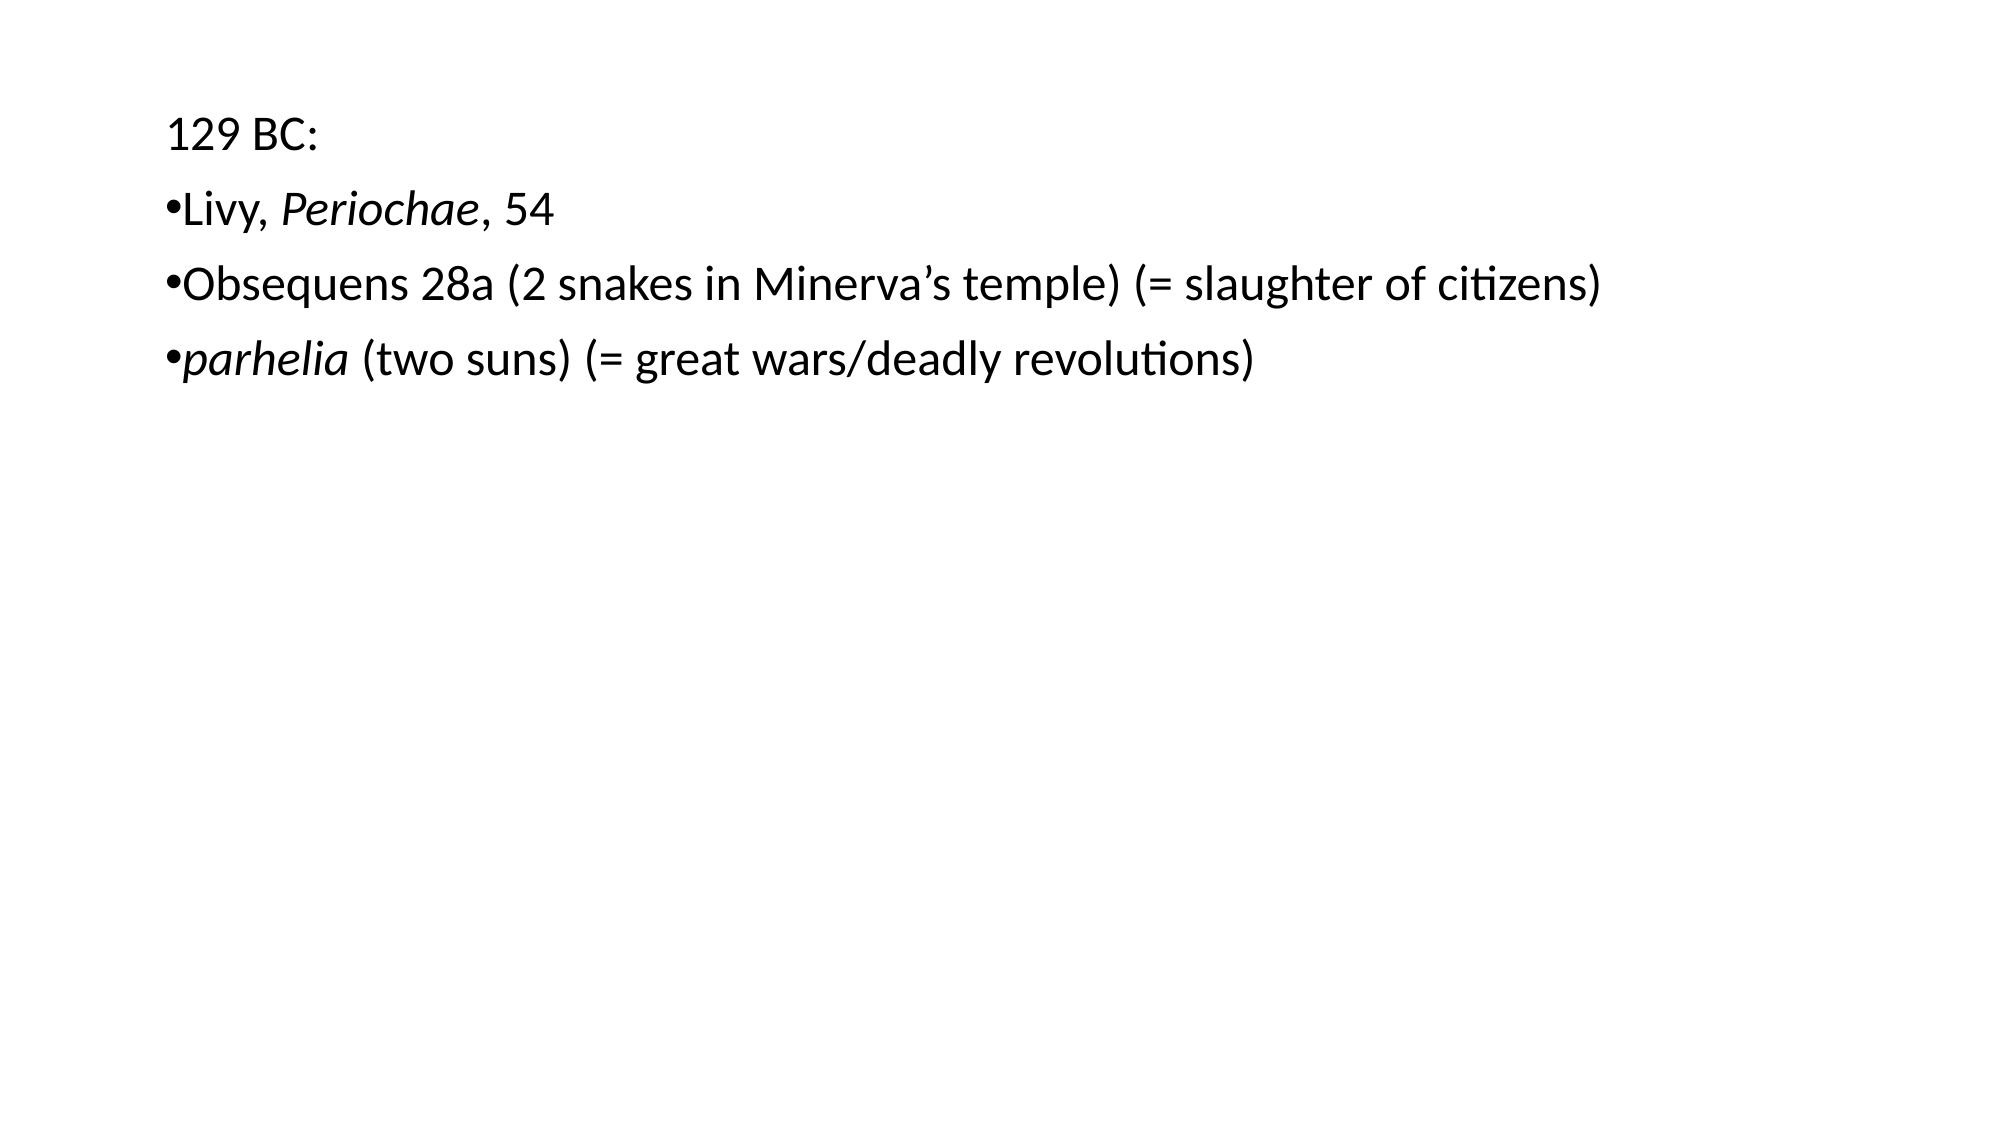

129 BC:
Livy, Periochae, 54
Obsequens 28a (2 snakes in Minerva’s temple) (= slaughter of citizens)
parhelia (two suns) (= great wars/deadly revolutions)